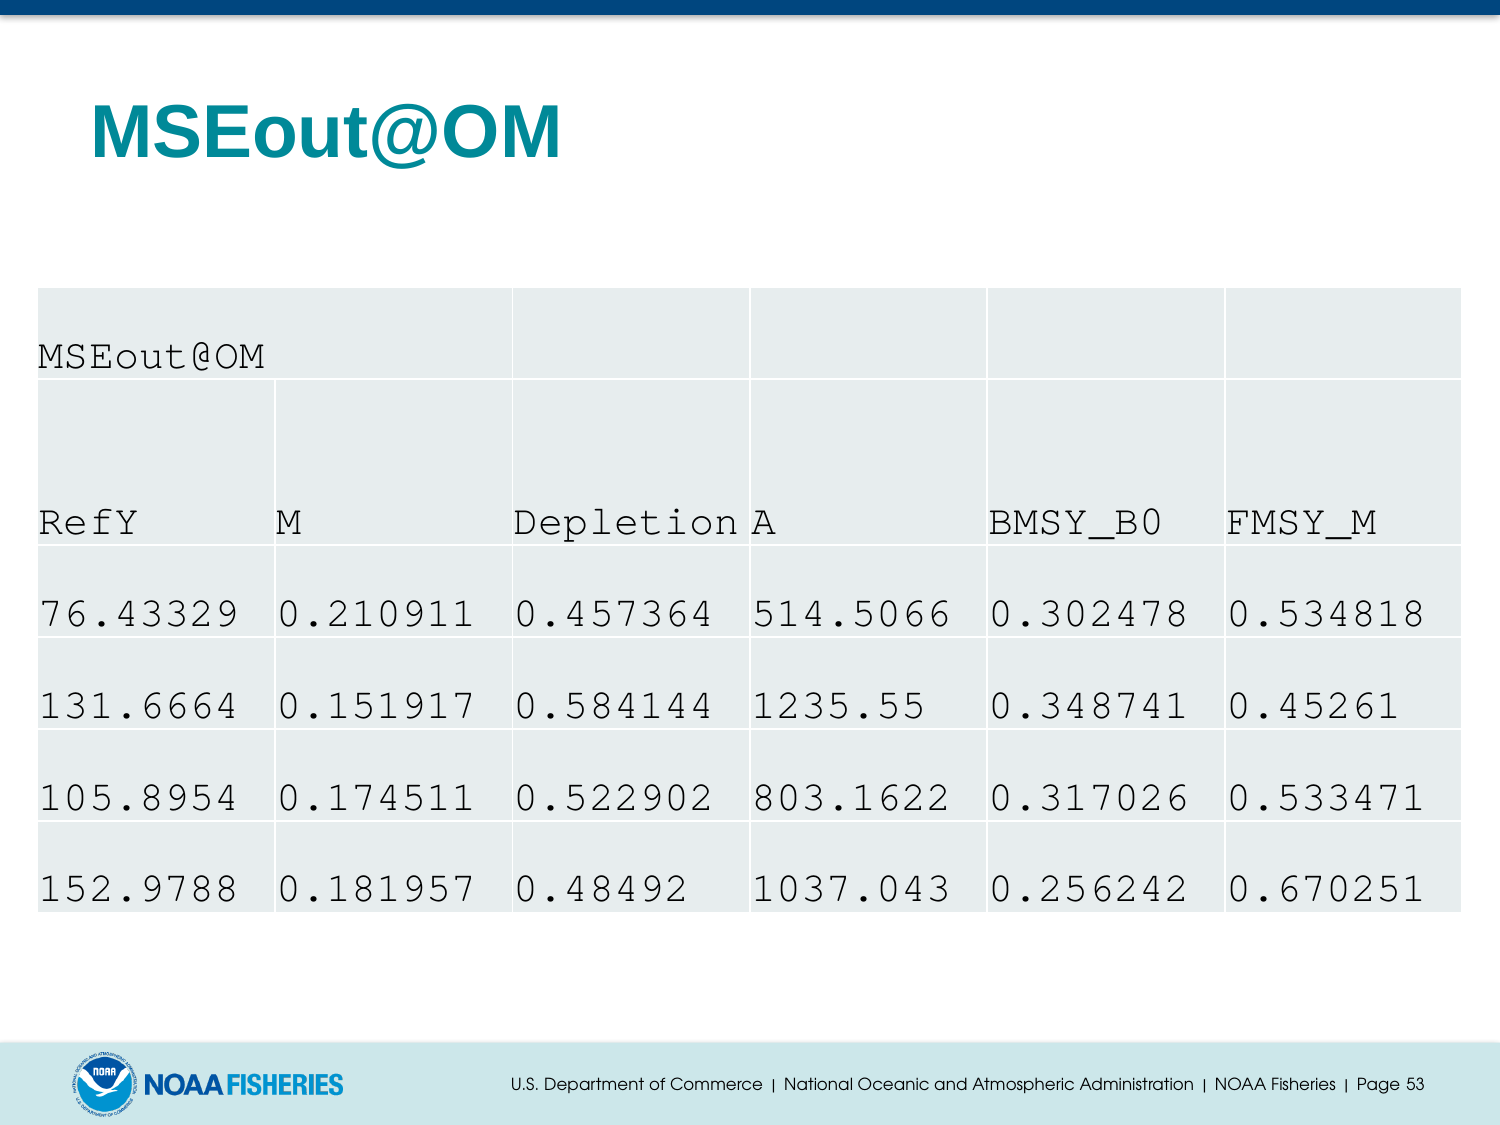

# MSEout@OM
| MSEout@OM |  |  |  |  |  |
| --- | --- | --- | --- | --- | --- |
| RefY | M | Depletion | A | BMSY\_B0 | FMSY\_M |
| 76.43329 | 0.210911 | 0.457364 | 514.5066 | 0.302478 | 0.534818 |
| 131.6664 | 0.151917 | 0.584144 | 1235.55 | 0.348741 | 0.45261 |
| 105.8954 | 0.174511 | 0.522902 | 803.1622 | 0.317026 | 0.533471 |
| 152.9788 | 0.181957 | 0.48492 | 1037.043 | 0.256242 | 0.670251 |
U.S. Department of Commerce | National Oceanic and Atmospheric Administration | NOAA Fisheries | Page 53